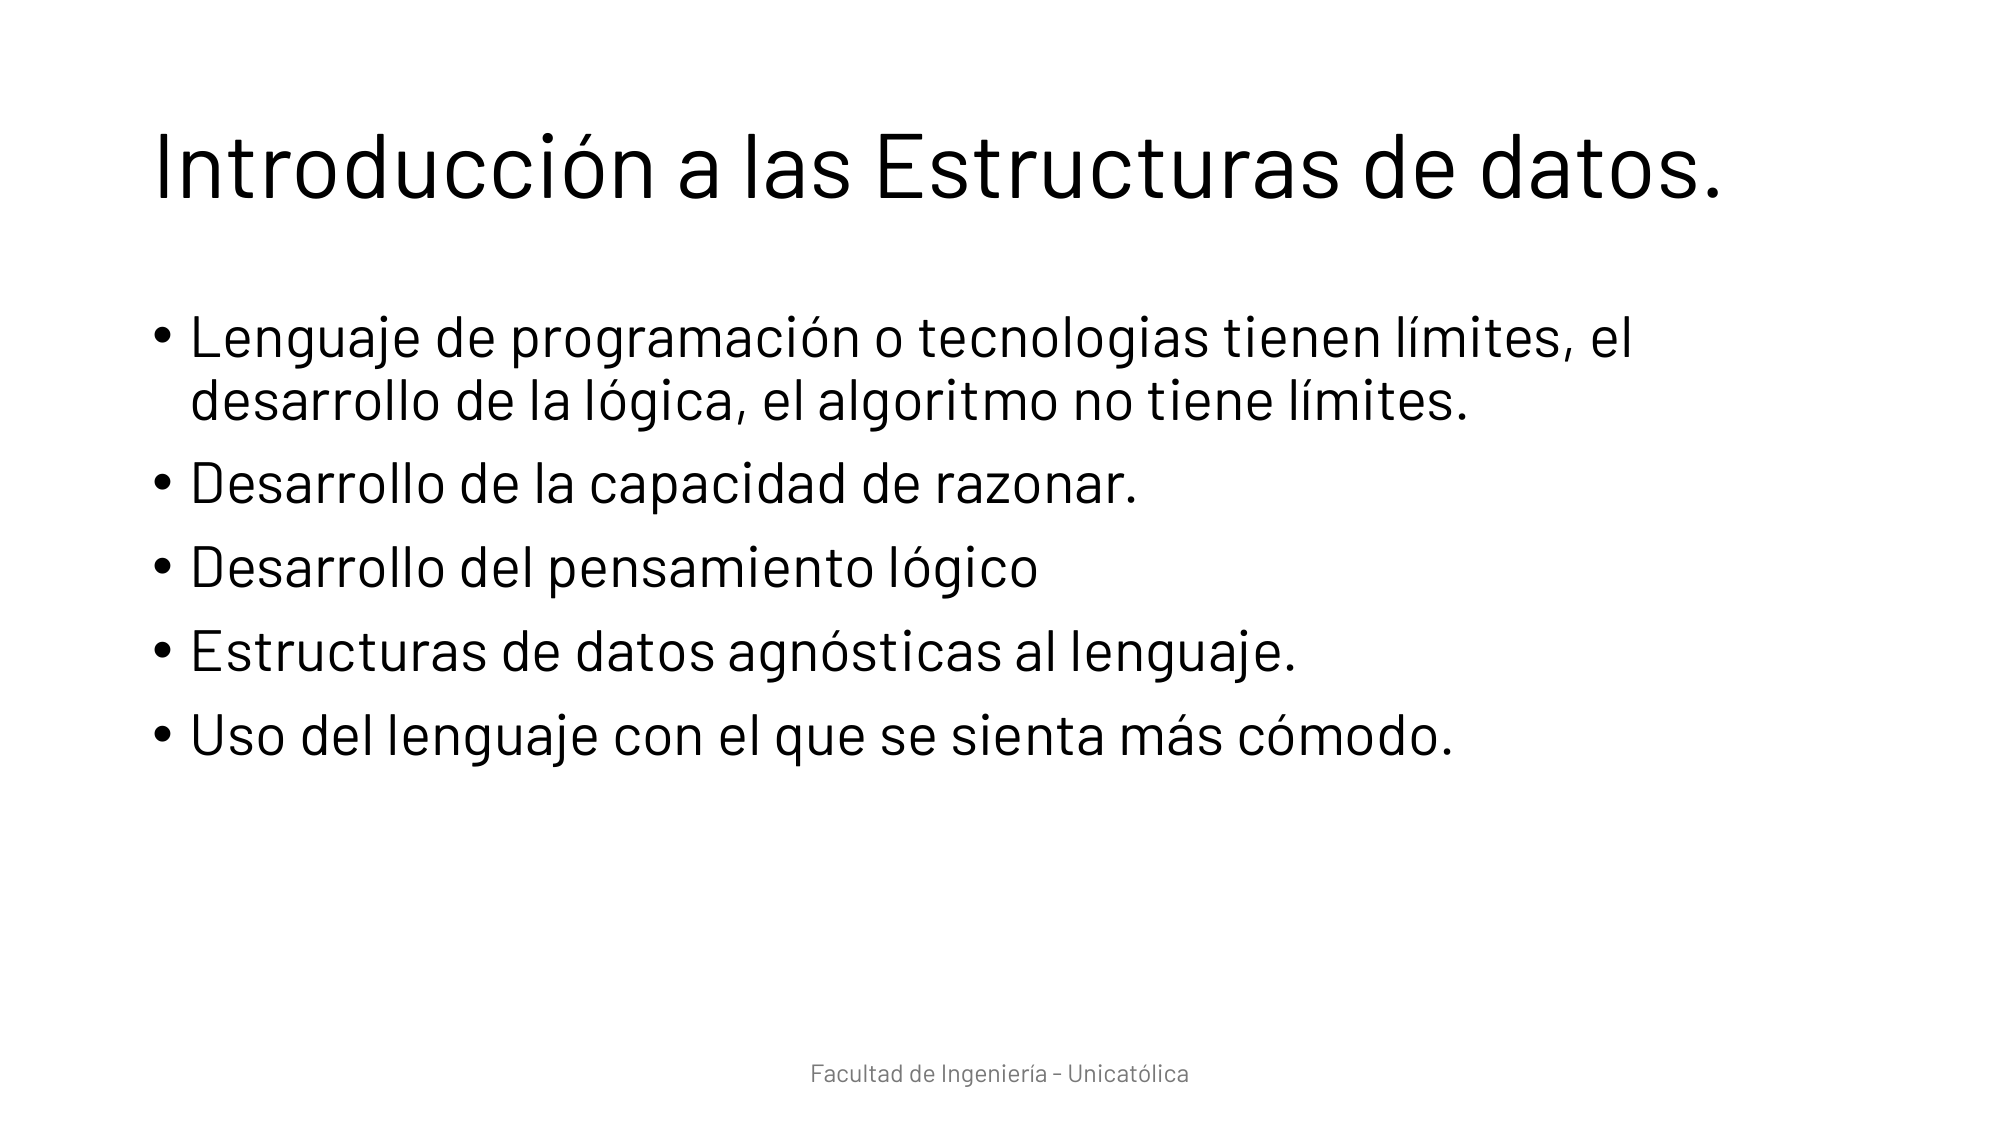

# Introducción a las Estructuras de datos.
Lenguaje de programación o tecnologias tienen límites, el desarrollo de la lógica, el algoritmo no tiene límites.
Desarrollo de la capacidad de razonar.
Desarrollo del pensamiento lógico
Estructuras de datos agnósticas al lenguaje.
Uso del lenguaje con el que se sienta más cómodo.
Facultad de Ingeniería - Unicatólica